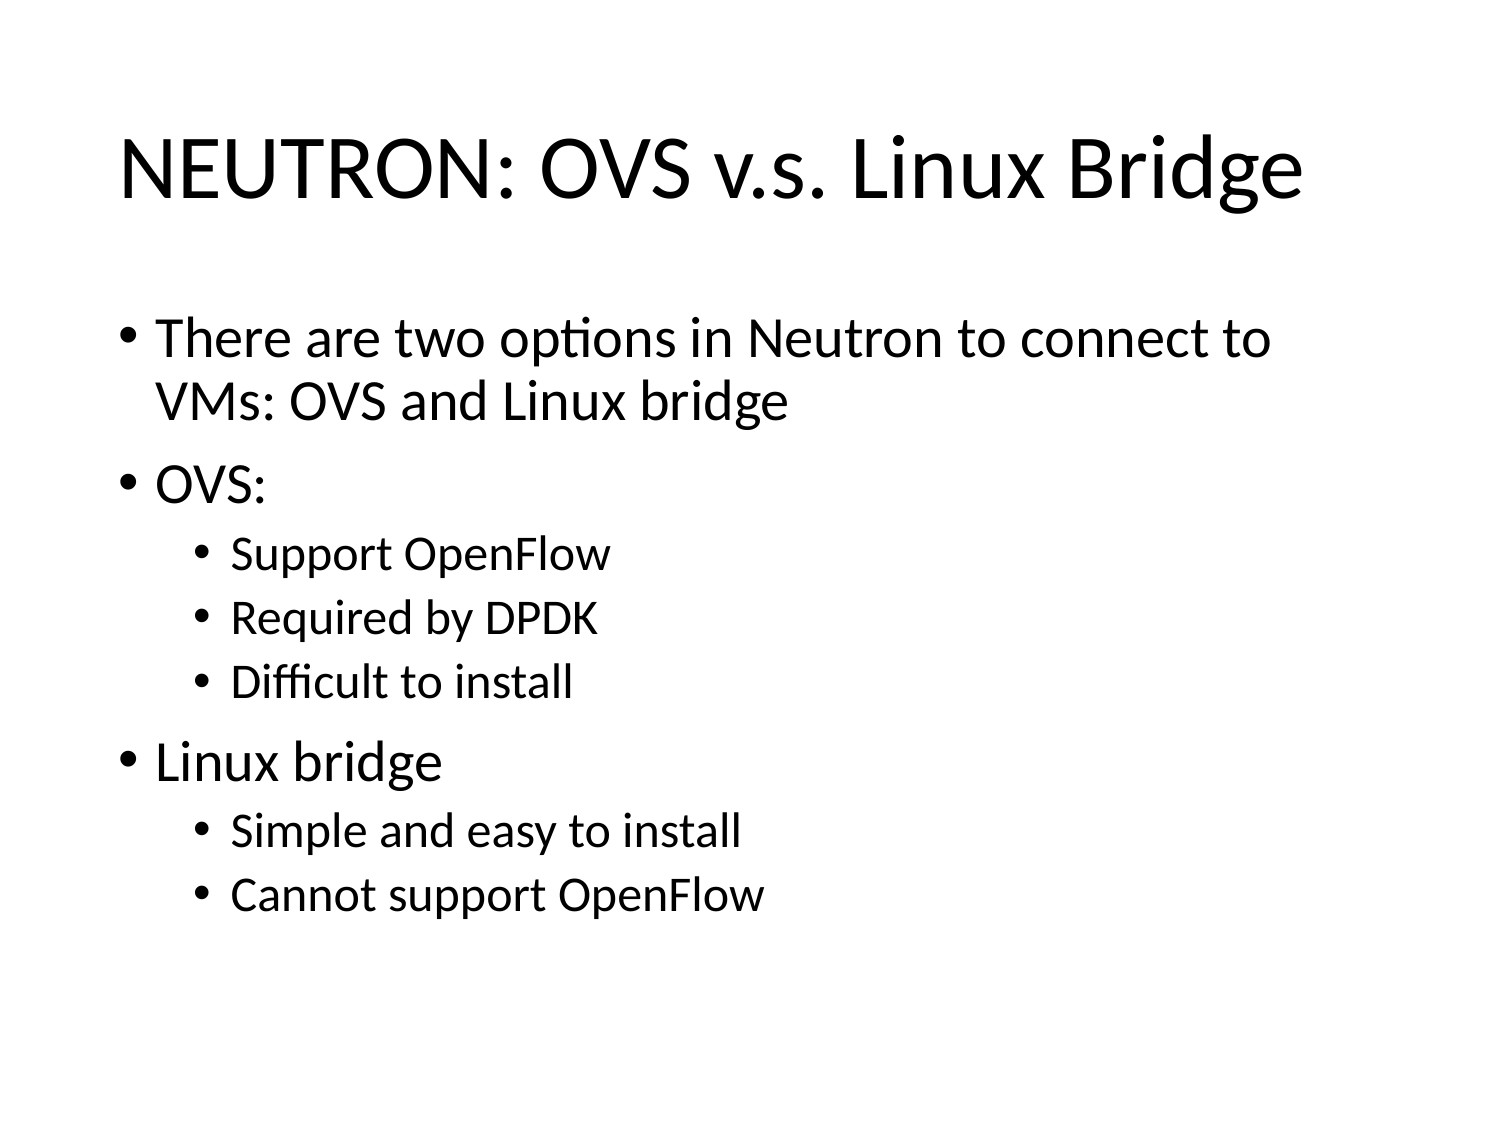

# NEUTRON: OVS v.s. Linux Bridge
There are two options in Neutron to connect to VMs: OVS and Linux bridge
OVS:
Support OpenFlow
Required by DPDK
Difficult to install
Linux bridge
Simple and easy to install
Cannot support OpenFlow